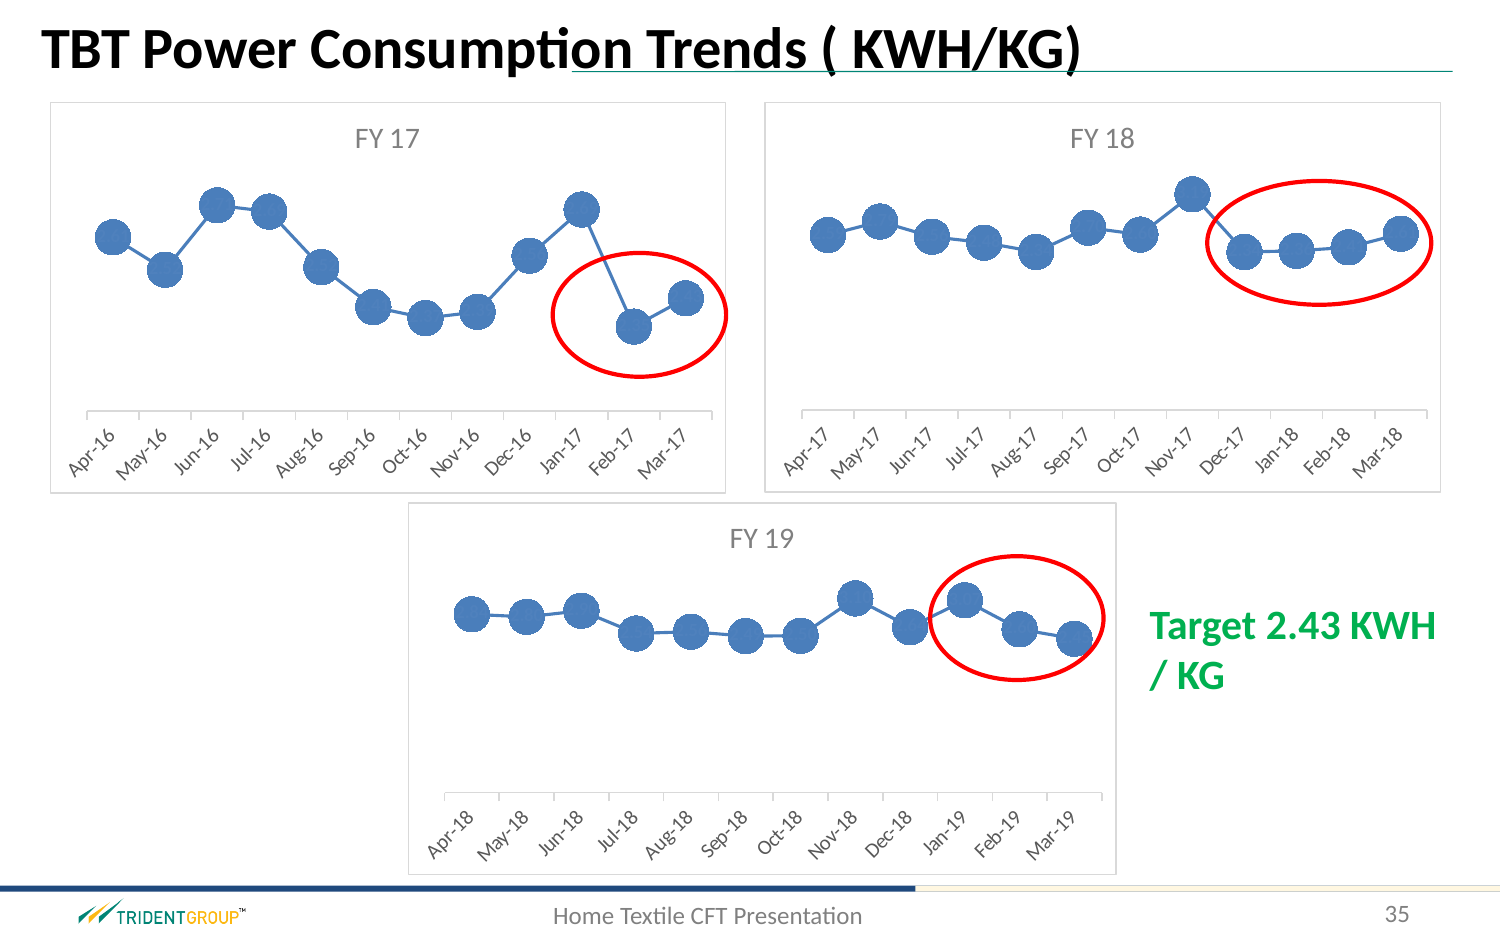

TBT Power Consumption Trends ( KWH/KG)

### Chart: FY 17

| Category | Overall |
|---|---|
| 42461 | 2.611761114684388 |
| 42492 | 2.516135126971637 |
| 42523 | 2.7059679380492065 |
| 42554 | 2.6873979771133136 |
| 42585 | 2.5240798364833554 |
| 42616 | 2.4066687696242175 |
| 42647 | 2.3740495403970105 |
| 42678 | 2.392331825203021 |
| 42709 | 2.5576594520335285 |
| 42740 | 2.693476548738564 |
| 42771 | 2.349041470777298 |
| 42802 | 2.432171913317049 |

### Chart: FY 18

| Category | Overall |
|---|---|
| 42826 | 2.588603087974773 |
| 42857 | 2.788619927813323 |
| 42888 | 2.5637300991906584 |
| 42919 | 2.4756274839855132 |
| 42950 | 2.3392126737509416 |
| 42981 | 2.6971340478161983 |
| 43012 | 2.595113860010181 |
| 43043 | 3.190147836801321 |
| 43074 | 2.337431054254914 |
| 43105 | 2.3558190427276338 |
| 43136 | 2.4067152554496154 |
| 43167 | 2.607386303658475 |

### Chart: FY 19

| Category | Overall |
|---|---|
| 43191 | 2.8422534596545557 |
| 43222 | 2.801869488146663 |
| 43253 | 2.899512216465277 |
| 43284 | 2.536909185337136 |
| 43315 | 2.5648265653065554 |
| 43346 | 2.494824135977114 |
| 43377 | 2.4999999029635647 |
| 43408 | 3.095707061896184 |
| 43439 | 2.637604487598926 |
| 43470 | 3.0660774760979144 |
| 43501 | 2.603287526535336 |
| 43532 | 2.4536313984023517 |

Target 2.43 KWH / KG